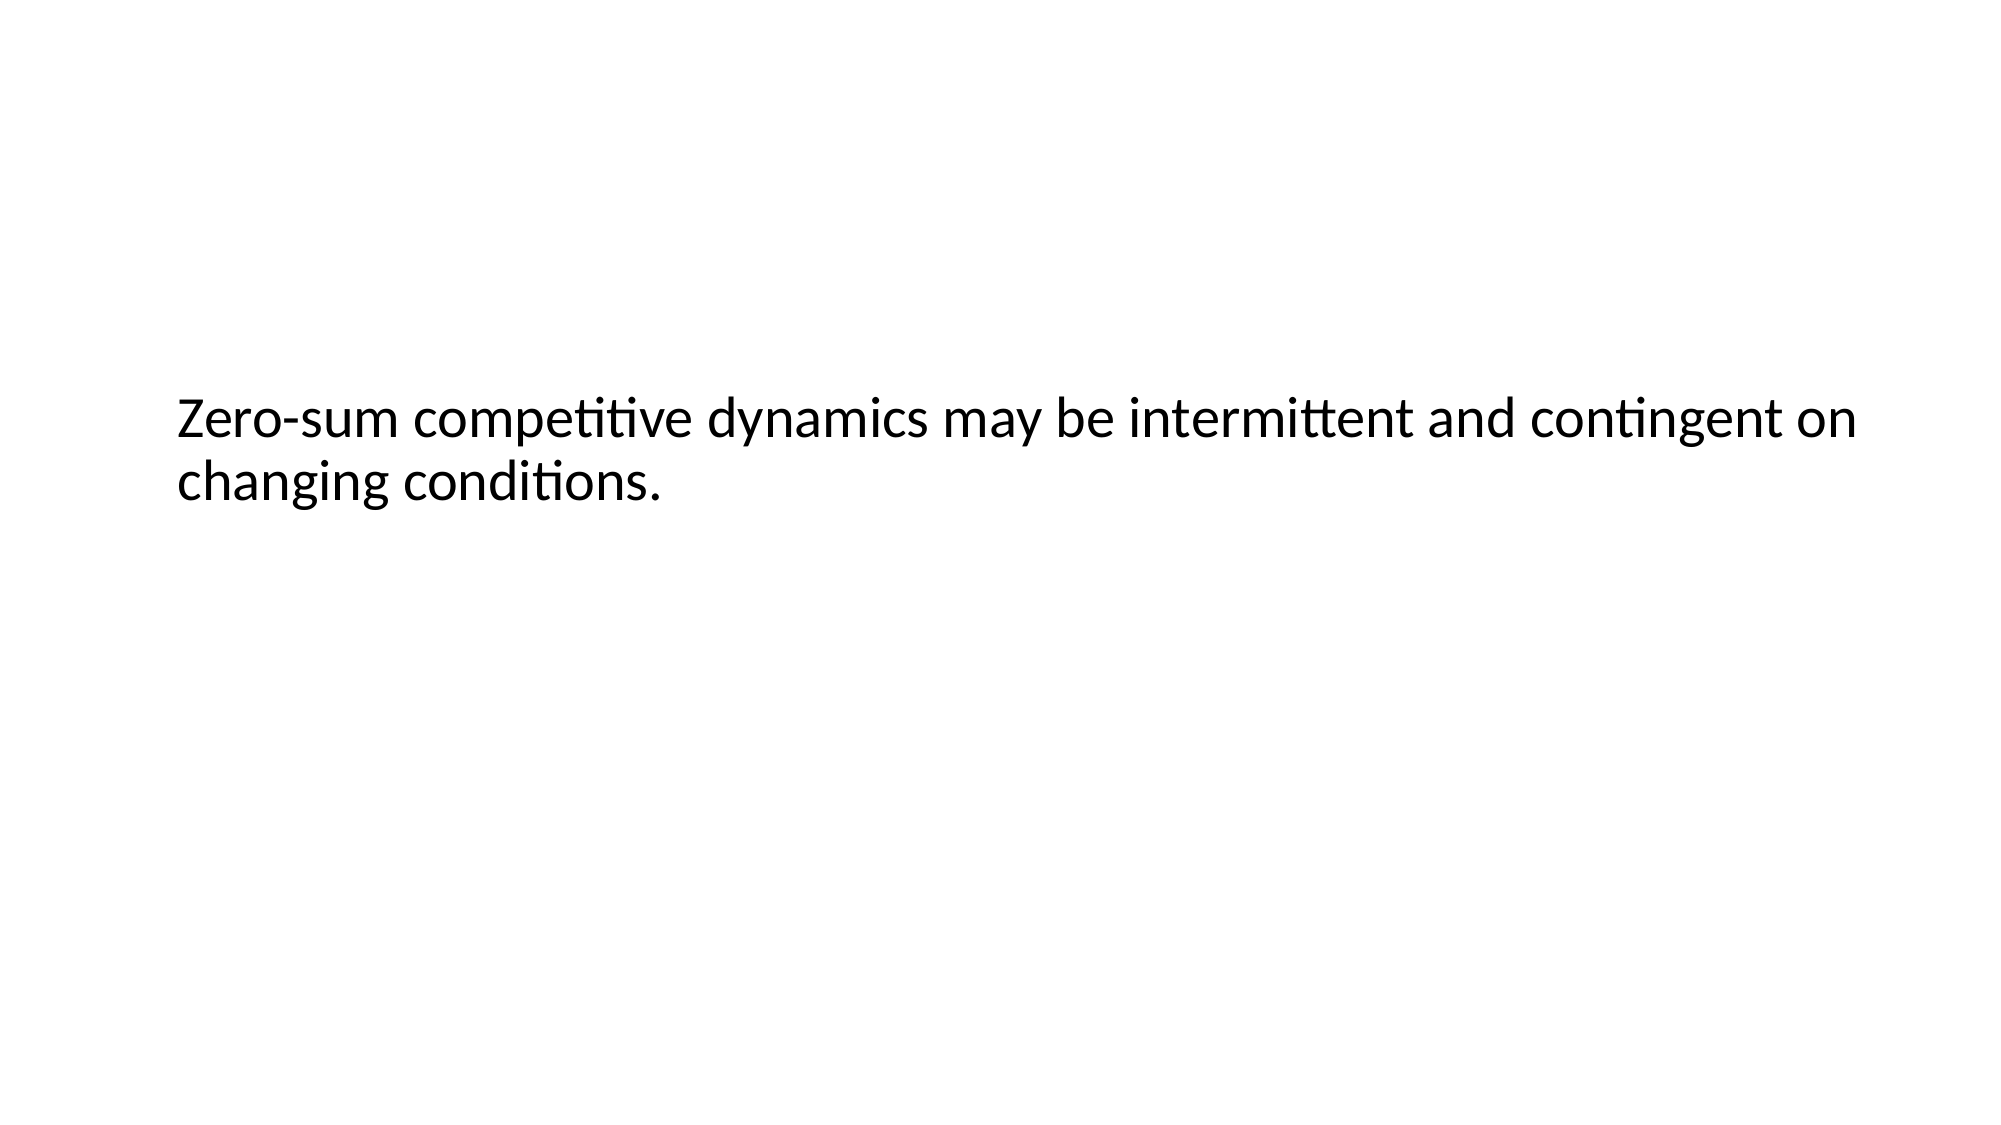

Zero-sum competitive dynamics may be intermittent and contingent on changing conditions.